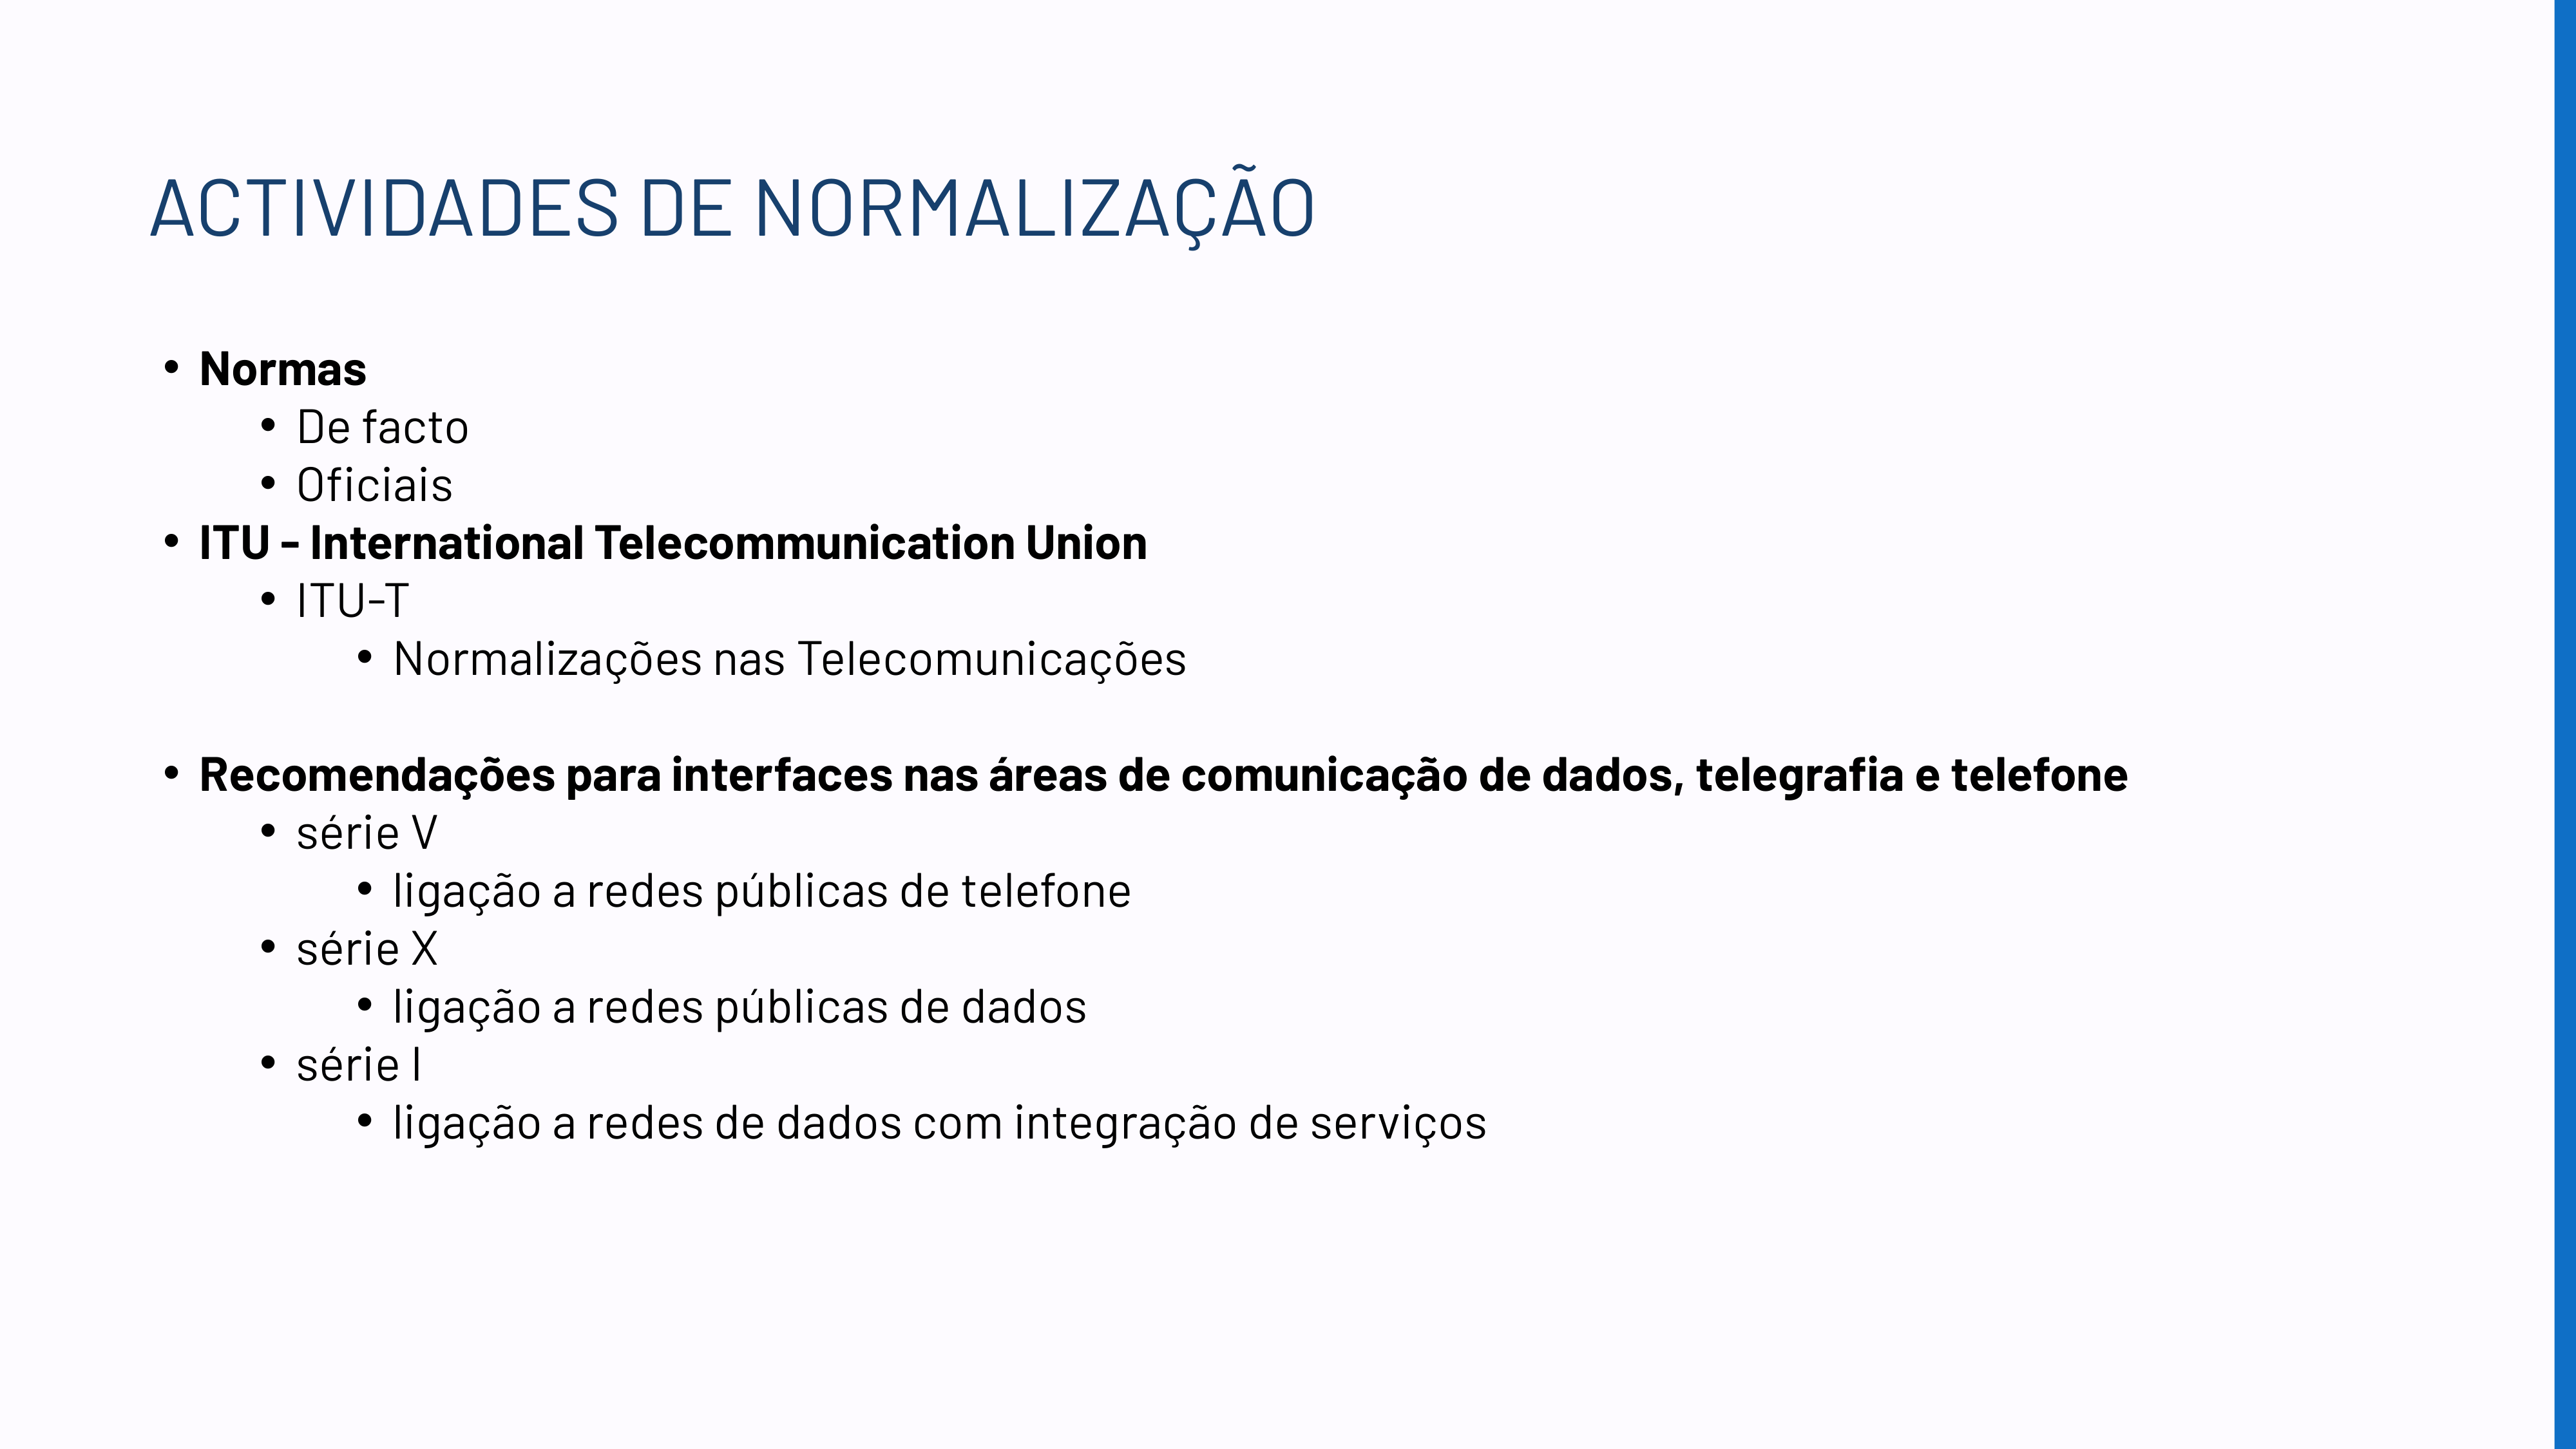

ACTIVIDADES DE NORMALIZAÇÃO
Normas
De facto
Oficiais
ITU - International Telecommunication Union
ITU-T
Normalizações nas Telecomunicações

Recomendações para interfaces nas áreas de comunicação de dados, telegrafia e telefone
série V
ligação a redes públicas de telefone
série X
ligação a redes públicas de dados
série I
ligação a redes de dados com integração de serviços